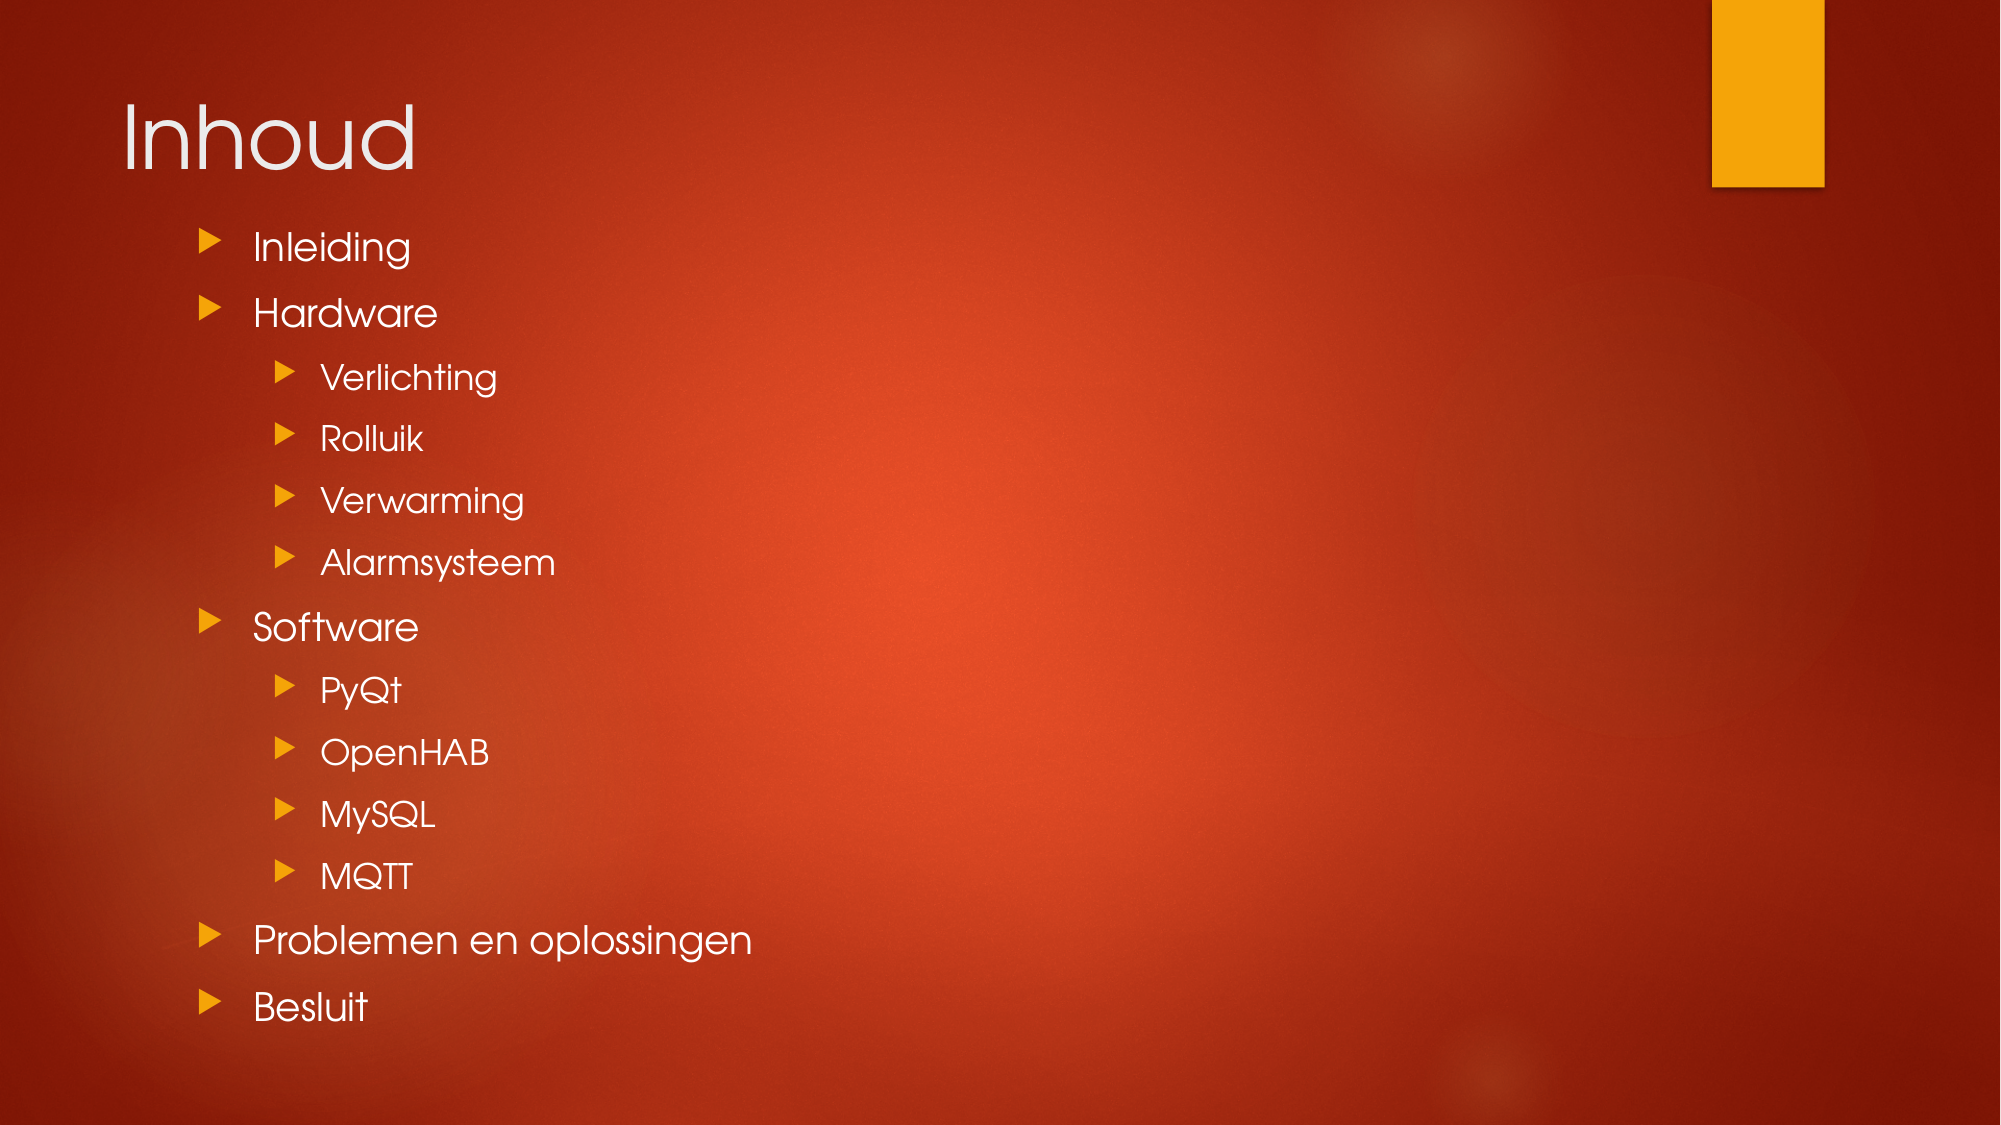

# Inhoud
Inleiding
Hardware
Verlichting
Rolluik
Verwarming
Alarmsysteem
Software
PyQt
OpenHAB
MySQL
MQTT
Problemen en oplossingen
Besluit